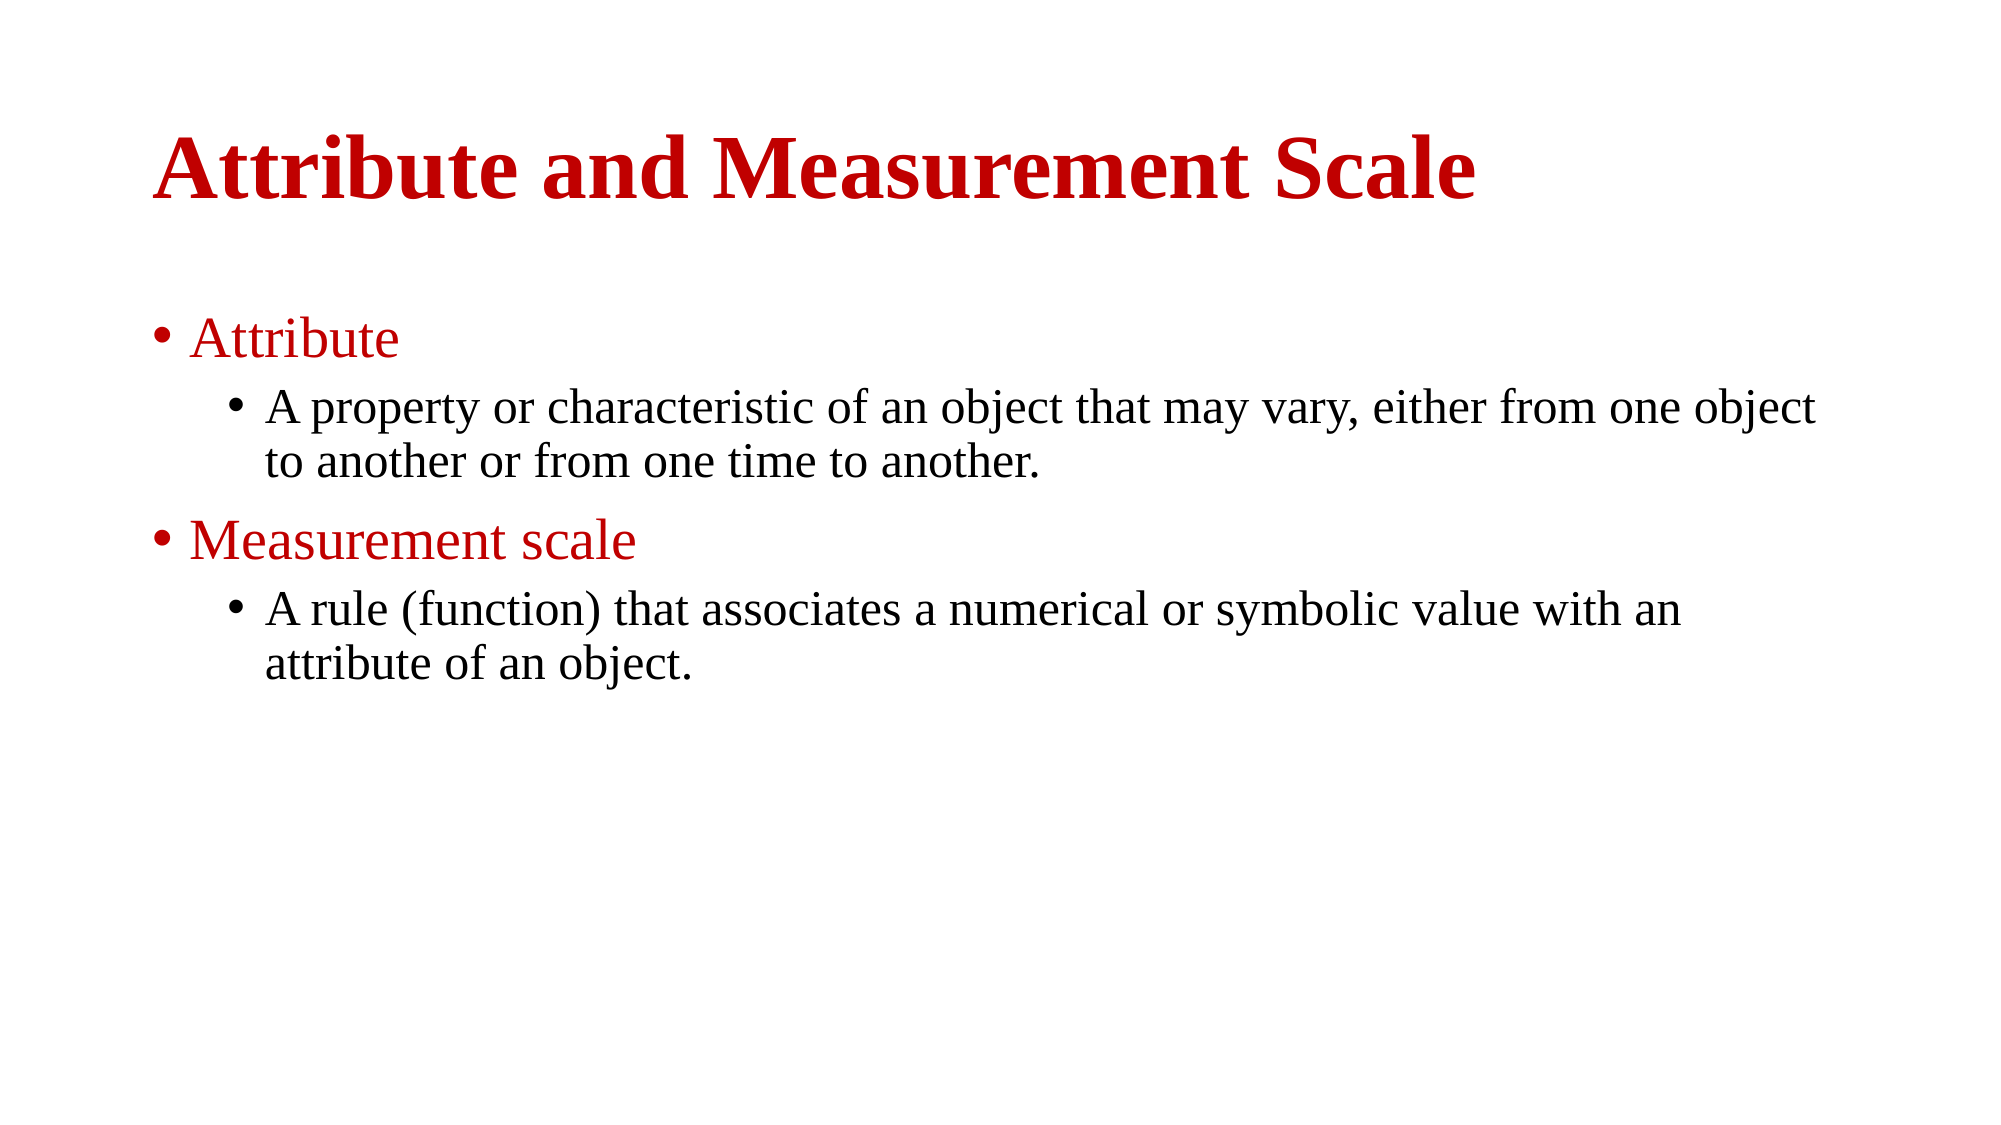

# Attribute and Measurement Scale
Attribute
A property or characteristic of an object that may vary, either from one object to another or from one time to another.
Measurement scale
A rule (function) that associates a numerical or symbolic value with an attribute of an object.